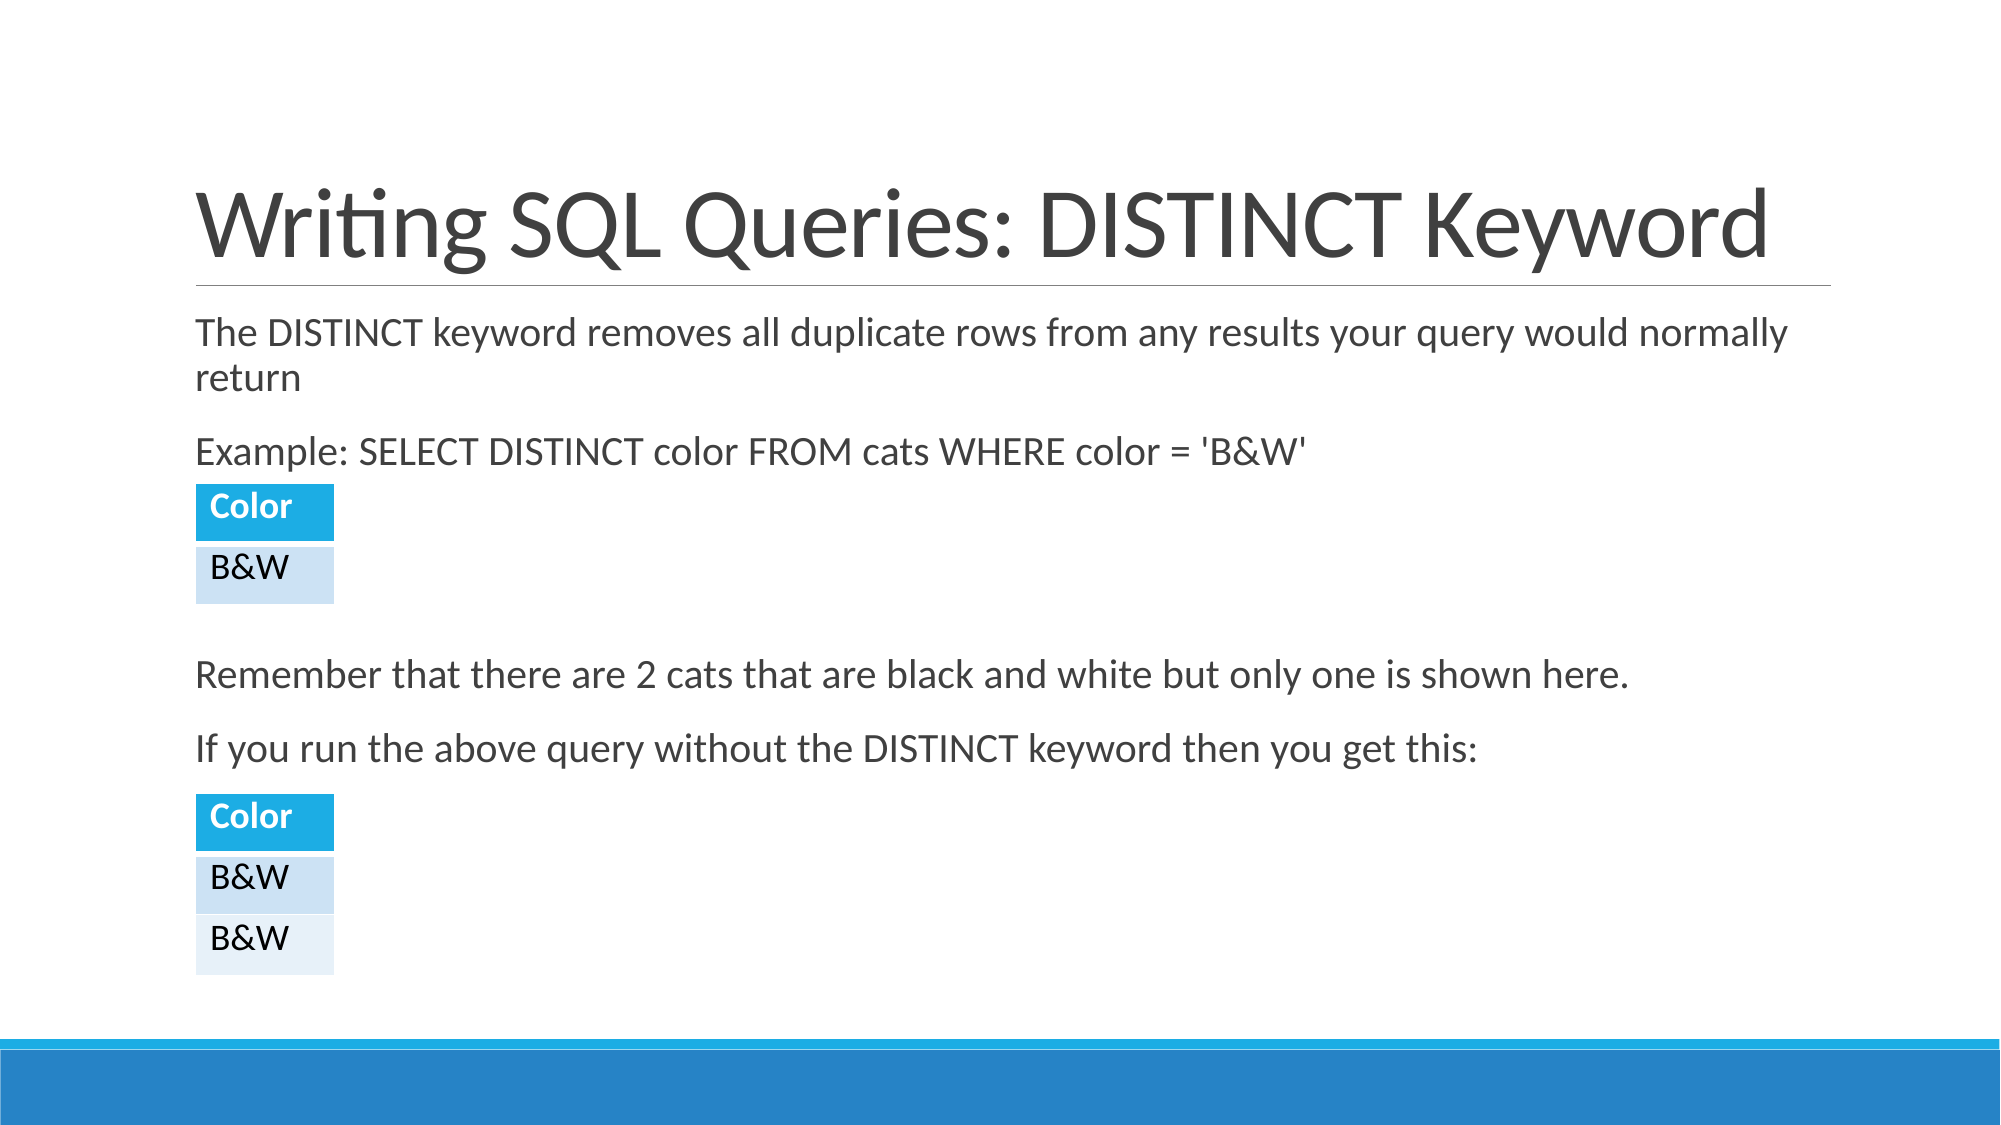

# Writing SQL Queries: DISTINCT Keyword
The DISTINCT keyword removes all duplicate rows from any results your query would normally return
Example: SELECT DISTINCT color FROM cats WHERE color = 'B&W'

Remember that there are 2 cats that are black and white but only one is shown here.
If you run the above query without the DISTINCT keyword then you get this:
| Color |
| --- |
| B&W |
| Color |
| --- |
| B&W |
| B&W |